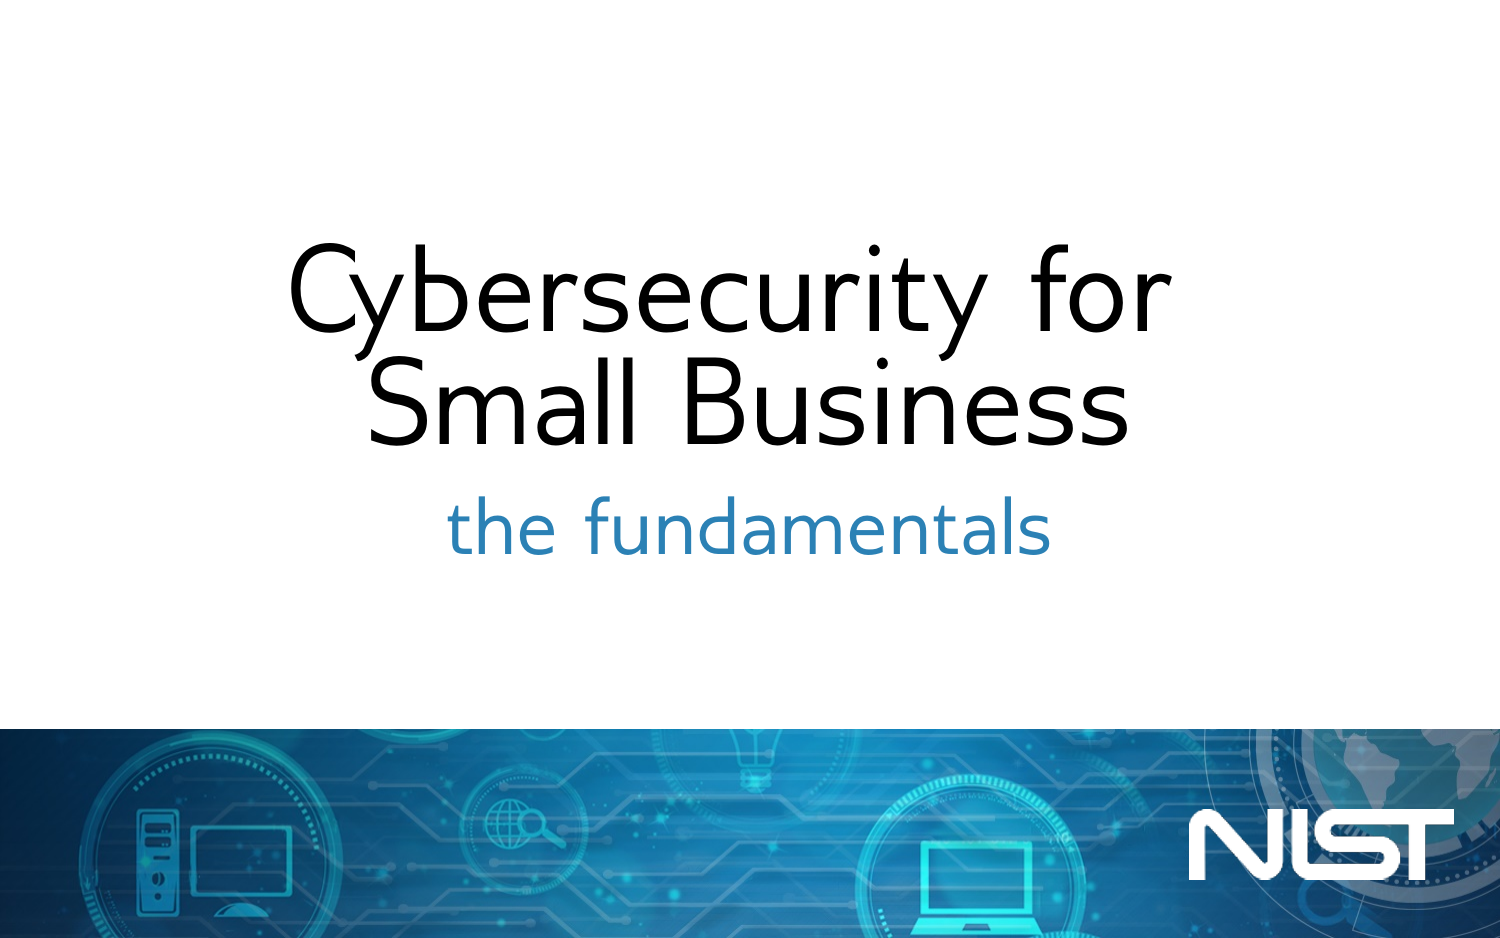

# Cybersecurity for Small Business
the fundamentals